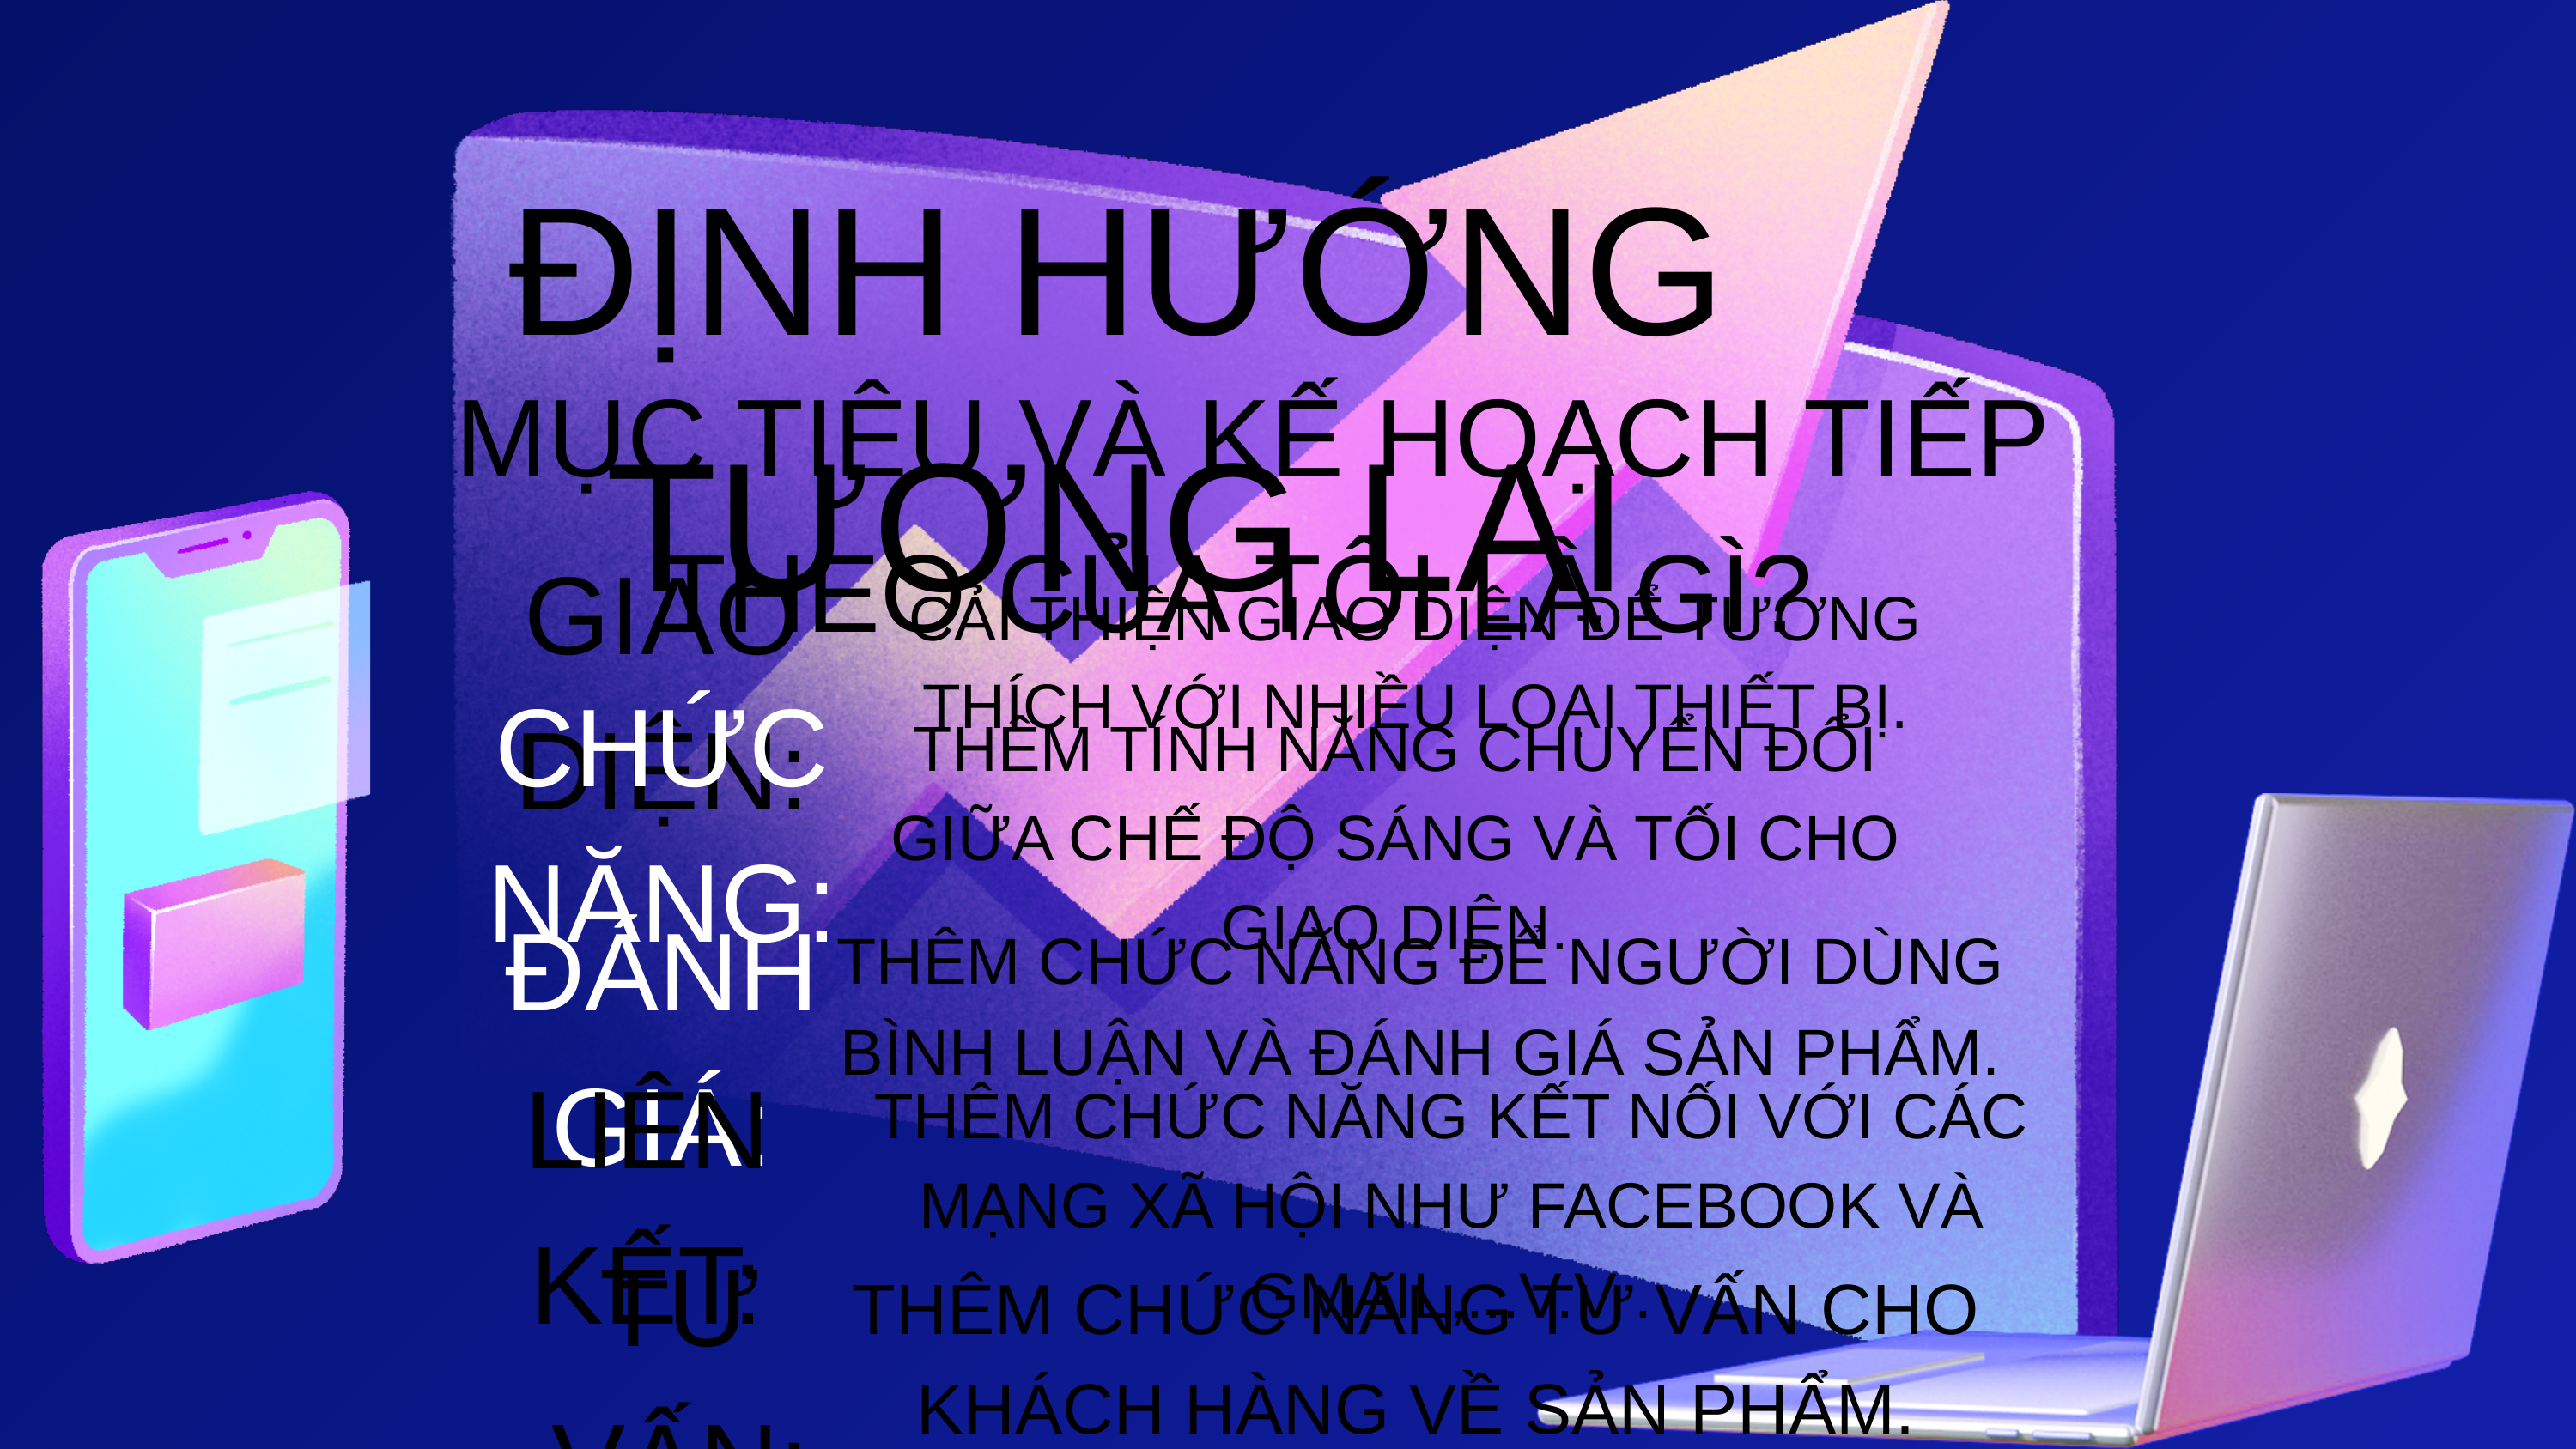

ĐỊNH HƯỚNG TƯƠNG LAI
MỤC TIÊU VÀ KẾ HOẠCH TIẾP THEO CỦA TÔI LÀ GÌ?

GIAO DIỆN:
CẢI THIỆN GIAO DIỆN ĐỂ TƯƠNG THÍCH VỚI NHIỀU LOẠI THIẾT BỊ.
CHỨC NĂNG:
THÊM TÍNH NĂNG CHUYỂN ĐỔI GIỮA CHẾ ĐỘ SÁNG VÀ TỐI CHO GIAO DIỆN.

ĐÁNH GIÁ:
THÊM CHỨC NĂNG ĐỂ NGƯỜI DÙNG BÌNH LUẬN VÀ ĐÁNH GIÁ SẢN PHẨM.
LIÊN KẾT:
THÊM CHỨC NĂNG KẾT NỐI VỚI CÁC MẠNG XÃ HỘI NHƯ FACEBOOK VÀ GMAIL,...V.V .
TƯ VẤN:
THÊM CHỨC NĂNG TƯ VẤN CHO KHÁCH HÀNG VỀ SẢN PHẨM.